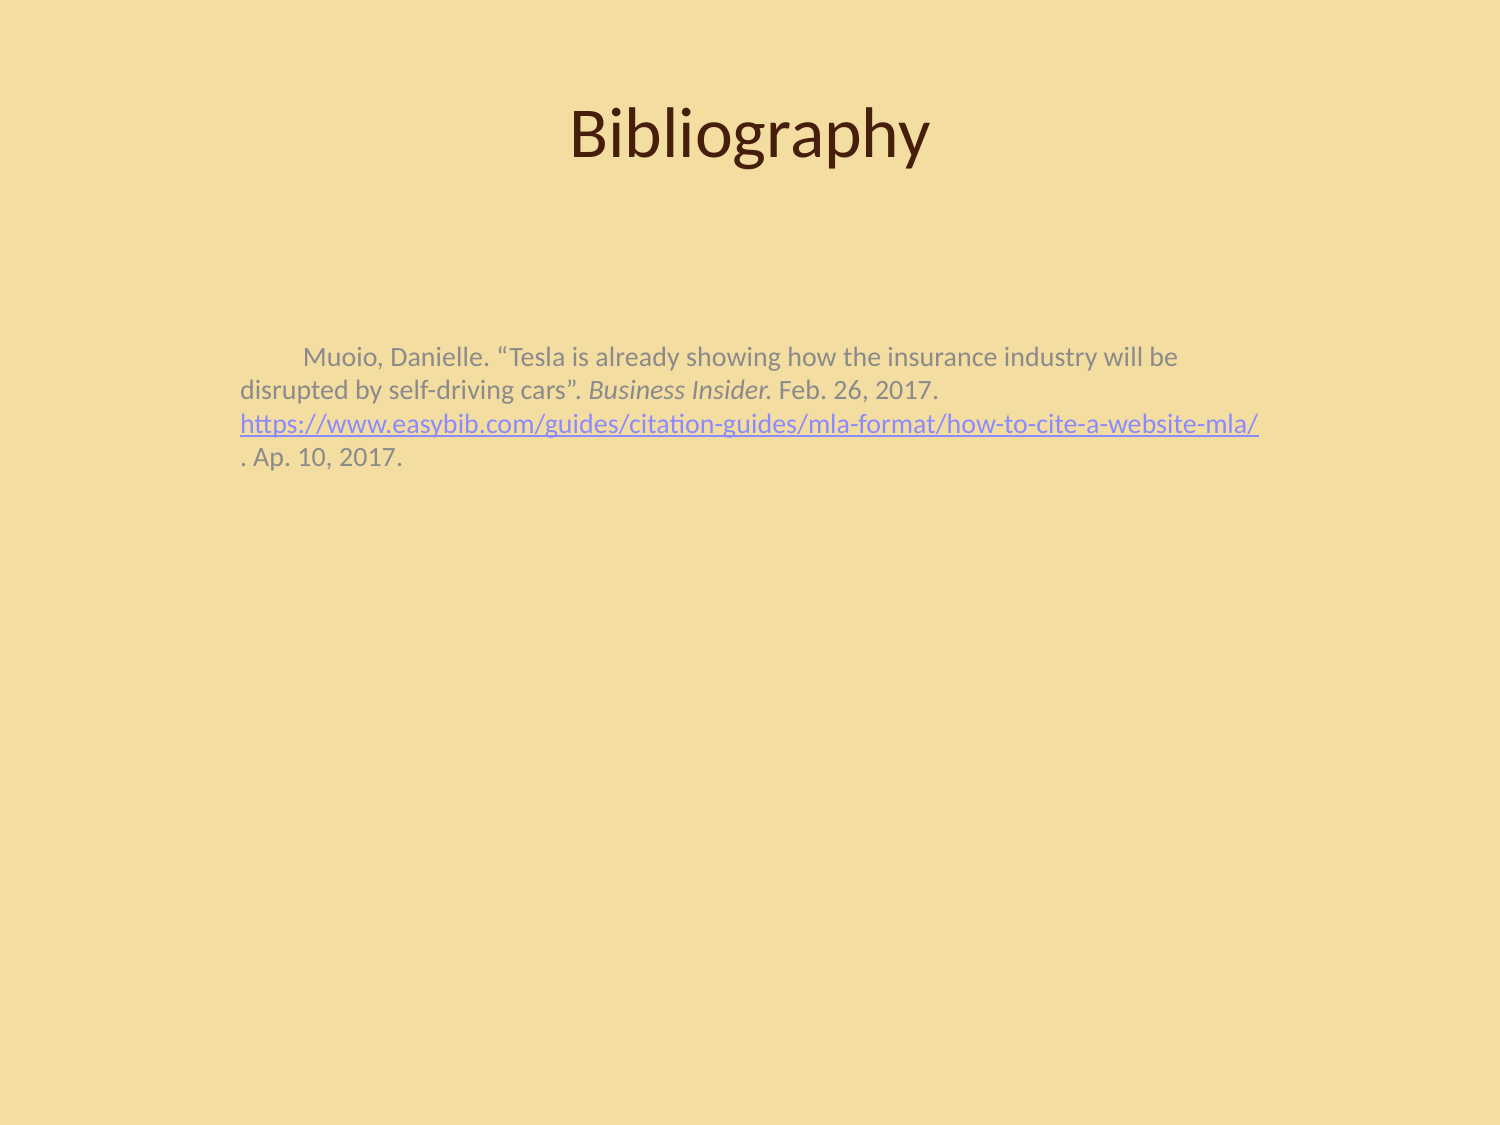

# Bibliography
	Muoio, Danielle. “Tesla is already showing how the insurance industry will be disrupted by self-driving cars”. Business Insider. Feb. 26, 2017. https://www.easybib.com/guides/citation-guides/mla-format/how-to-cite-a-website-mla/. Ap. 10, 2017.